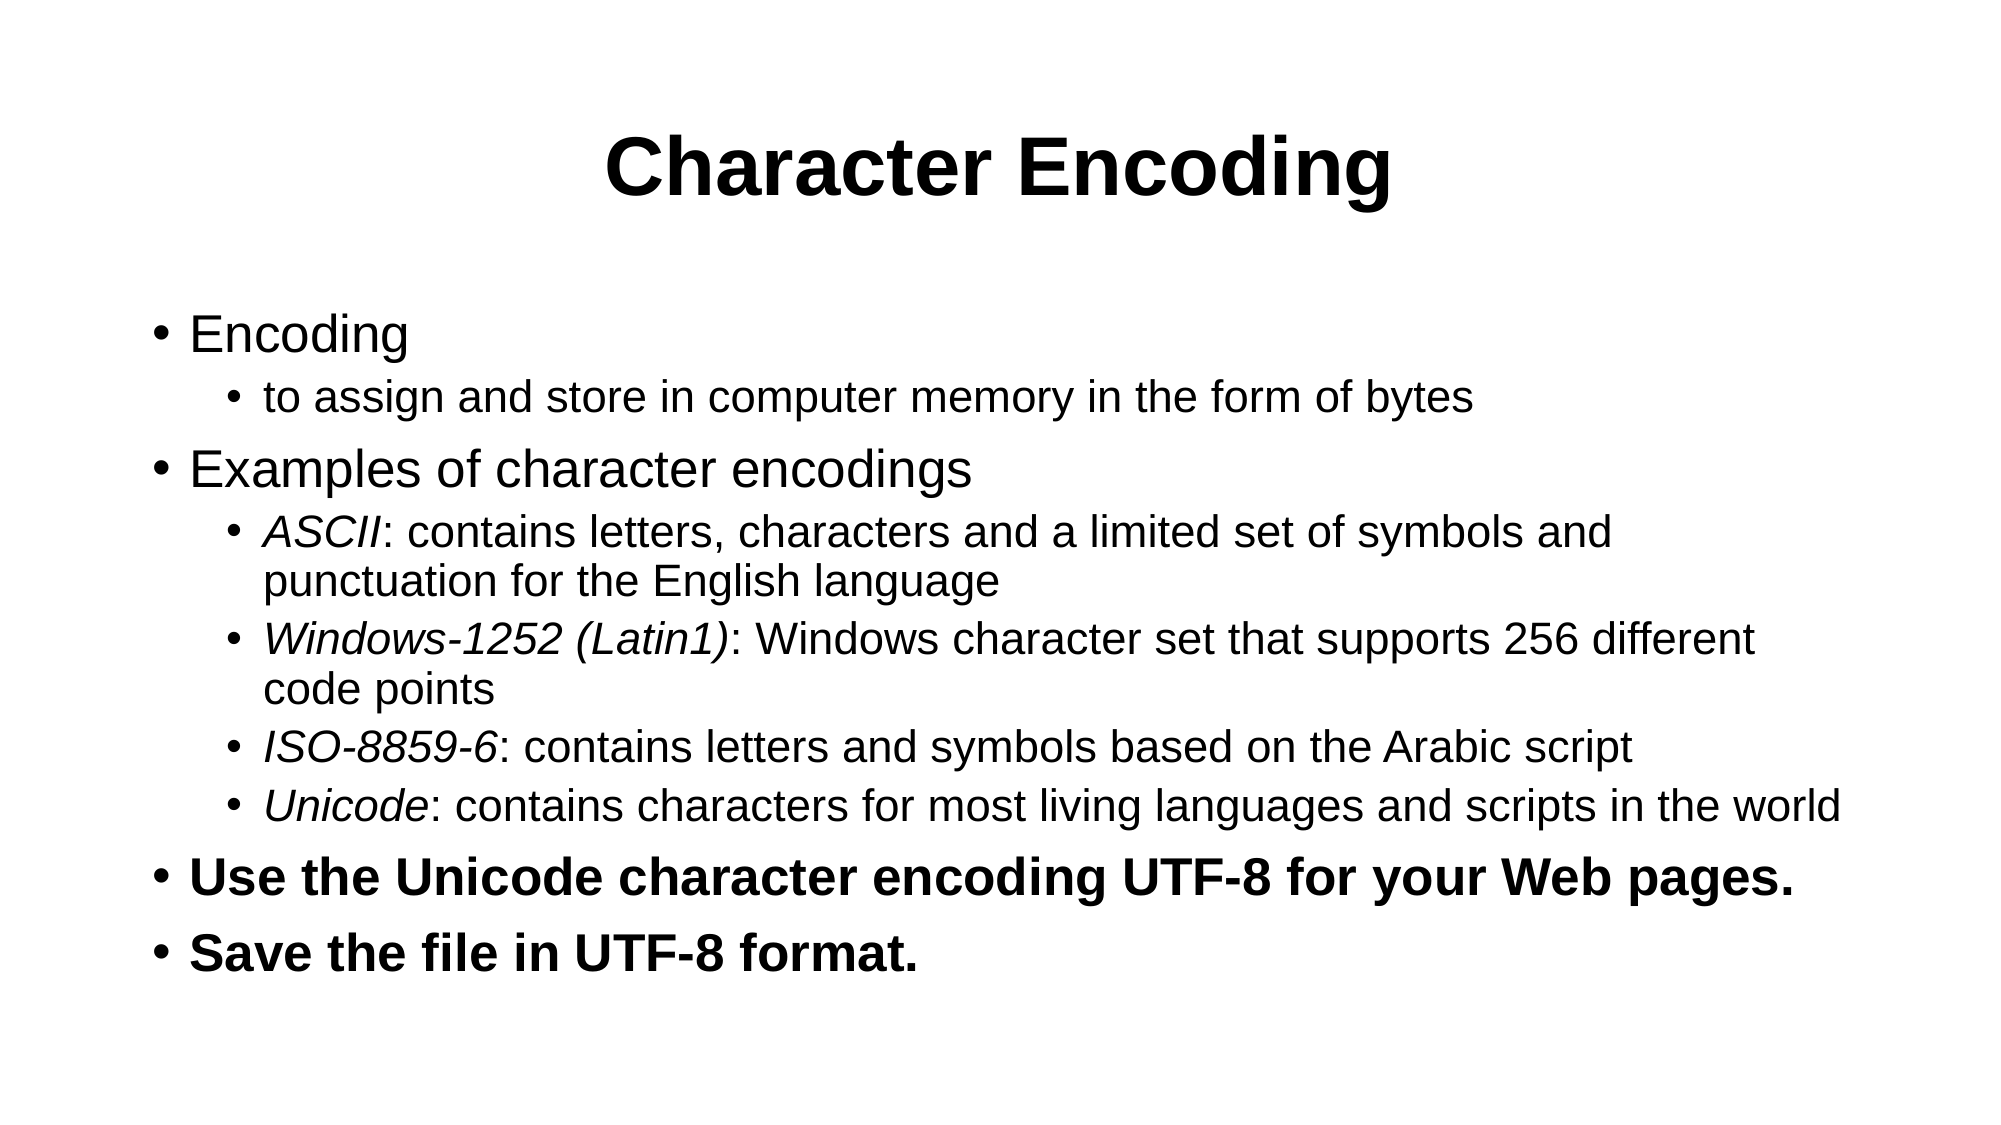

# Character Encoding
Encoding
to assign and store in computer memory in the form of bytes
Examples of character encodings
ASCII: contains letters, characters and a limited set of symbols and punctuation for the English language
Windows-1252 (Latin1): Windows character set that supports 256 different code points
ISO-8859-6: contains letters and symbols based on the Arabic script
Unicode: contains characters for most living languages and scripts in the world
Use the Unicode character encoding UTF-8 for your Web pages.
Save the file in UTF-8 format.